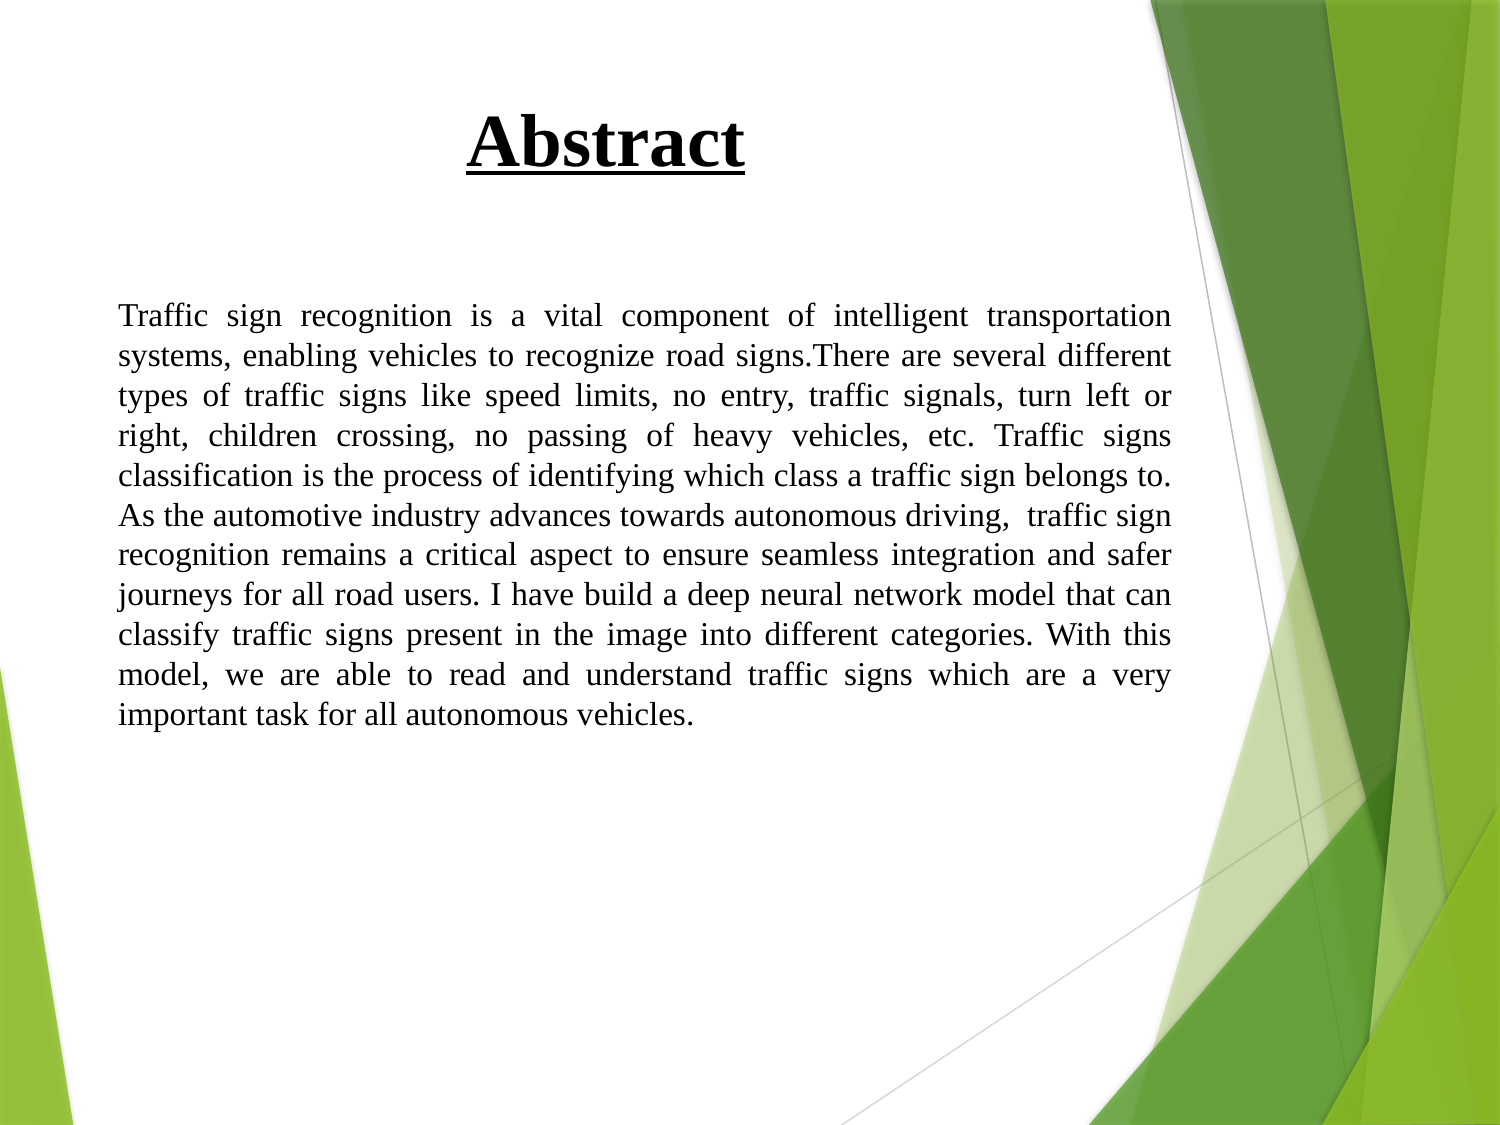

# Abstract
Traffic sign recognition is a vital component of intelligent transportation systems, enabling vehicles to recognize road signs.There are several different types of traffic signs like speed limits, no entry, traffic signals, turn left or right, children crossing, no passing of heavy vehicles, etc. Traffic signs classification is the process of identifying which class a traffic sign belongs to. As the automotive industry advances towards autonomous driving,  traffic sign recognition remains a critical aspect to ensure seamless integration and safer journeys for all road users. I have build a deep neural network model that can classify traffic signs present in the image into different categories. With this model, we are able to read and understand traffic signs which are a very important task for all autonomous vehicles.